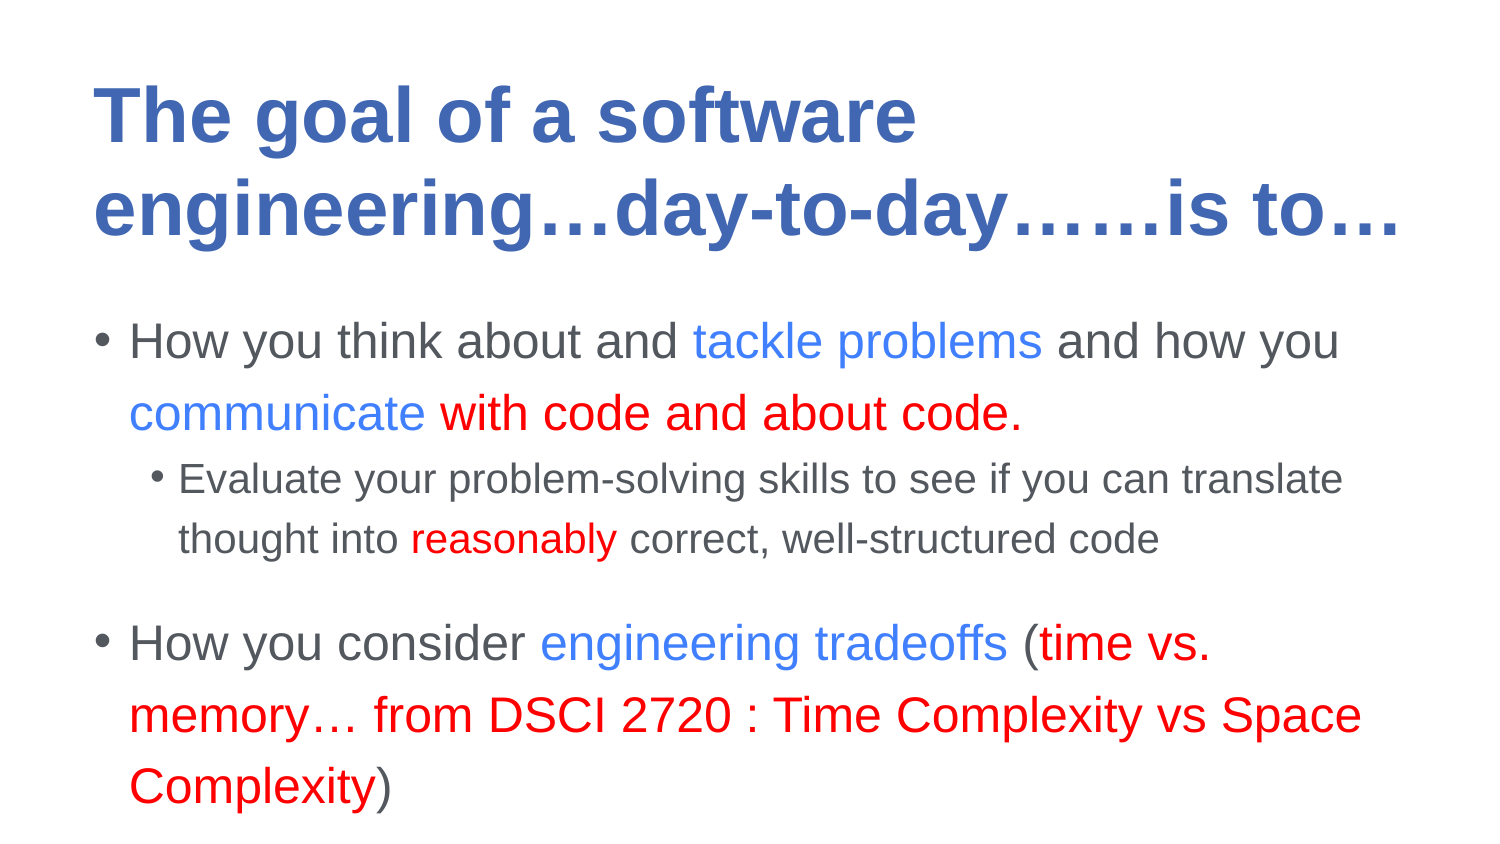

# The goal of a software engineering…day-to-day……is to…
How you think about and tackle problems and how you communicate with code and about code.
Evaluate your problem-solving skills to see if you can translate thought into reasonably correct, well-structured code

How you consider engineering tradeoffs (time vs. memory… from DSCI 2720 : Time Complexity vs Space Complexity)